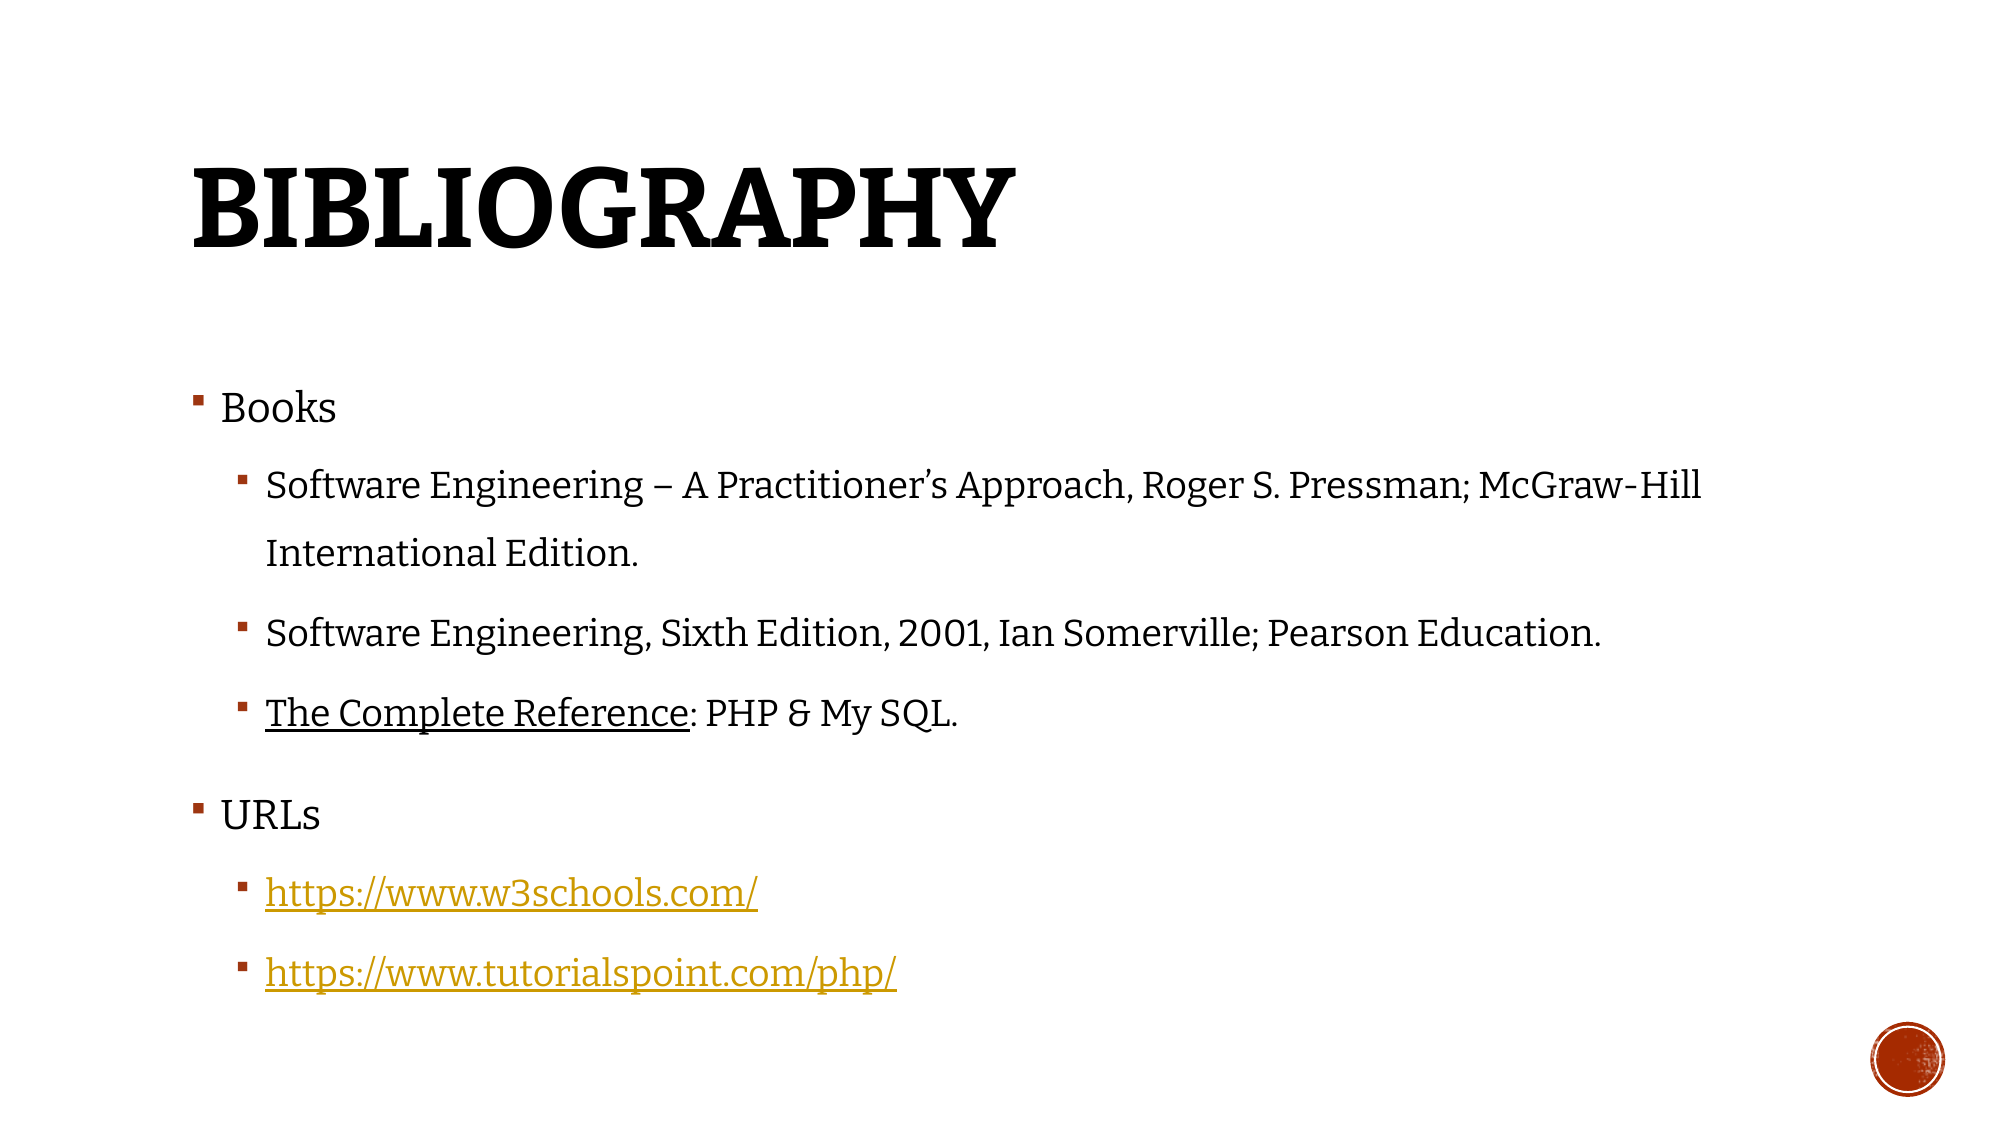

# BIBLIOGRAPHY
Books
Software Engineering – A Practitioner’s Approach, Roger S. Pressman; McGraw-Hill International Edition.
Software Engineering, Sixth Edition, 2001, Ian Somerville; Pearson Education.
The Complete Reference: PHP & My SQL.
URLs
https://www.w3schools.com/
https://www.tutorialspoint.com/php/